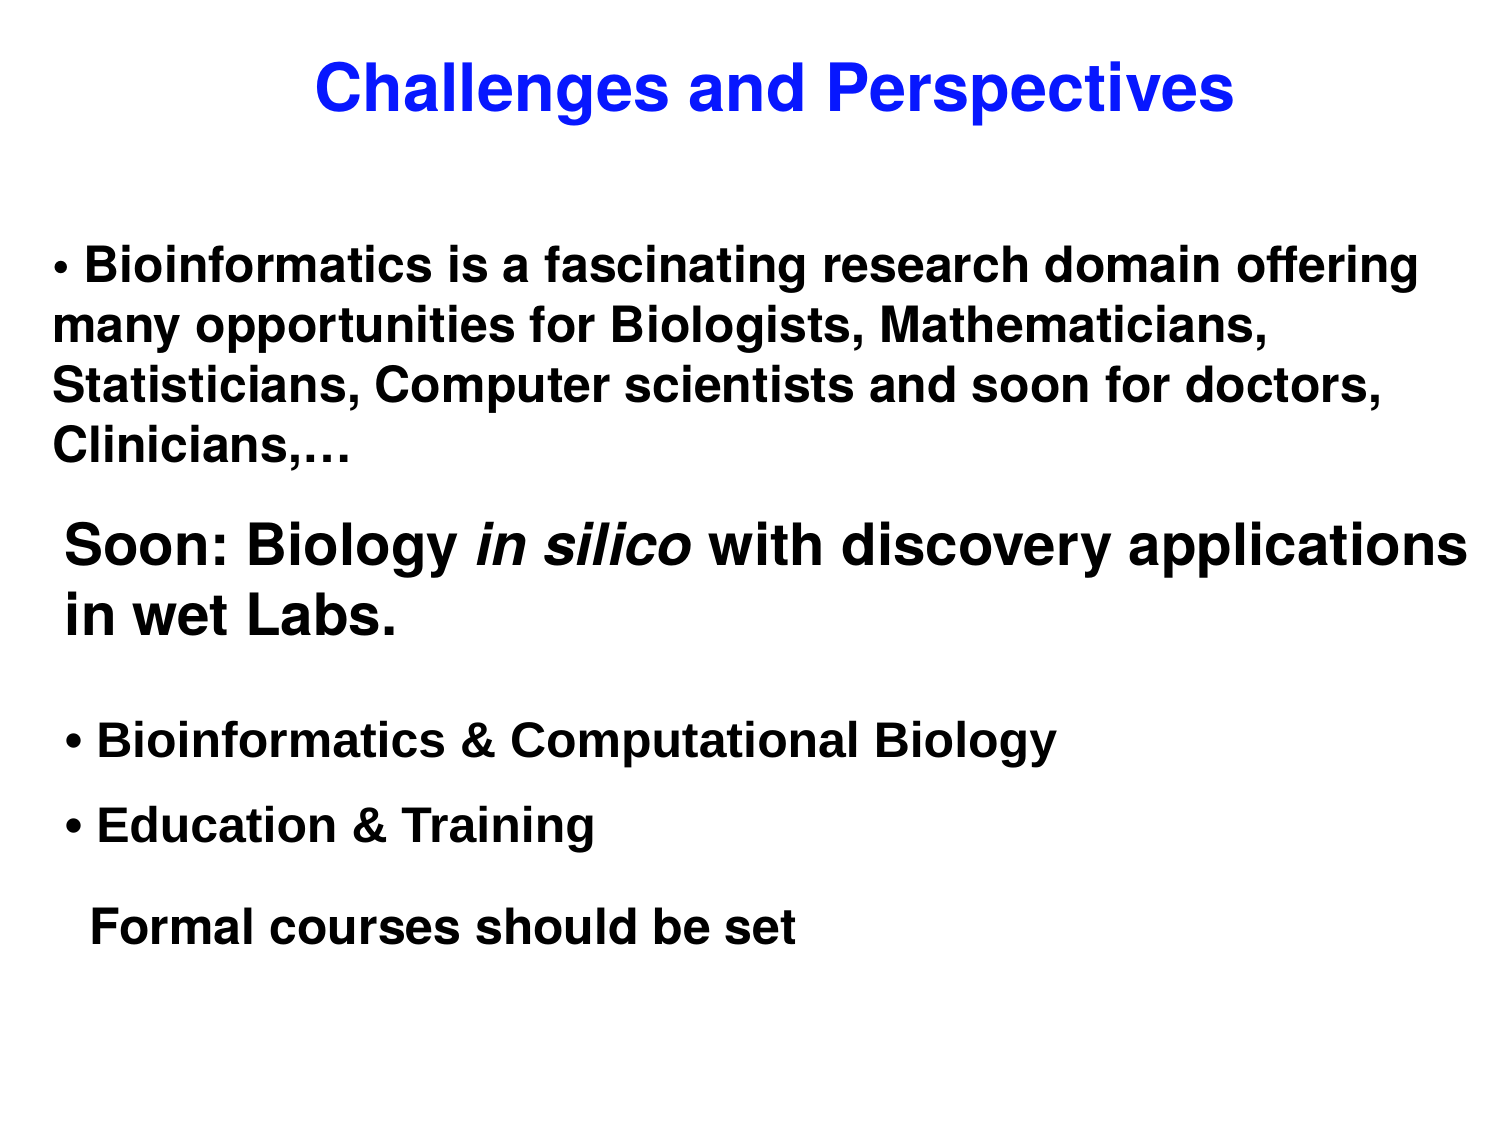

Challenges and Perspectives
• Bioinformatics is a fascinating research domain offering many opportunities for Biologists, Mathematicians, Statisticians, Computer scientists and soon for doctors, Clinicians,…
Soon: Biology in silico with discovery applications in wet Labs.
• Bioinformatics & Computational Biology
• Education & Training
Formal courses should be set